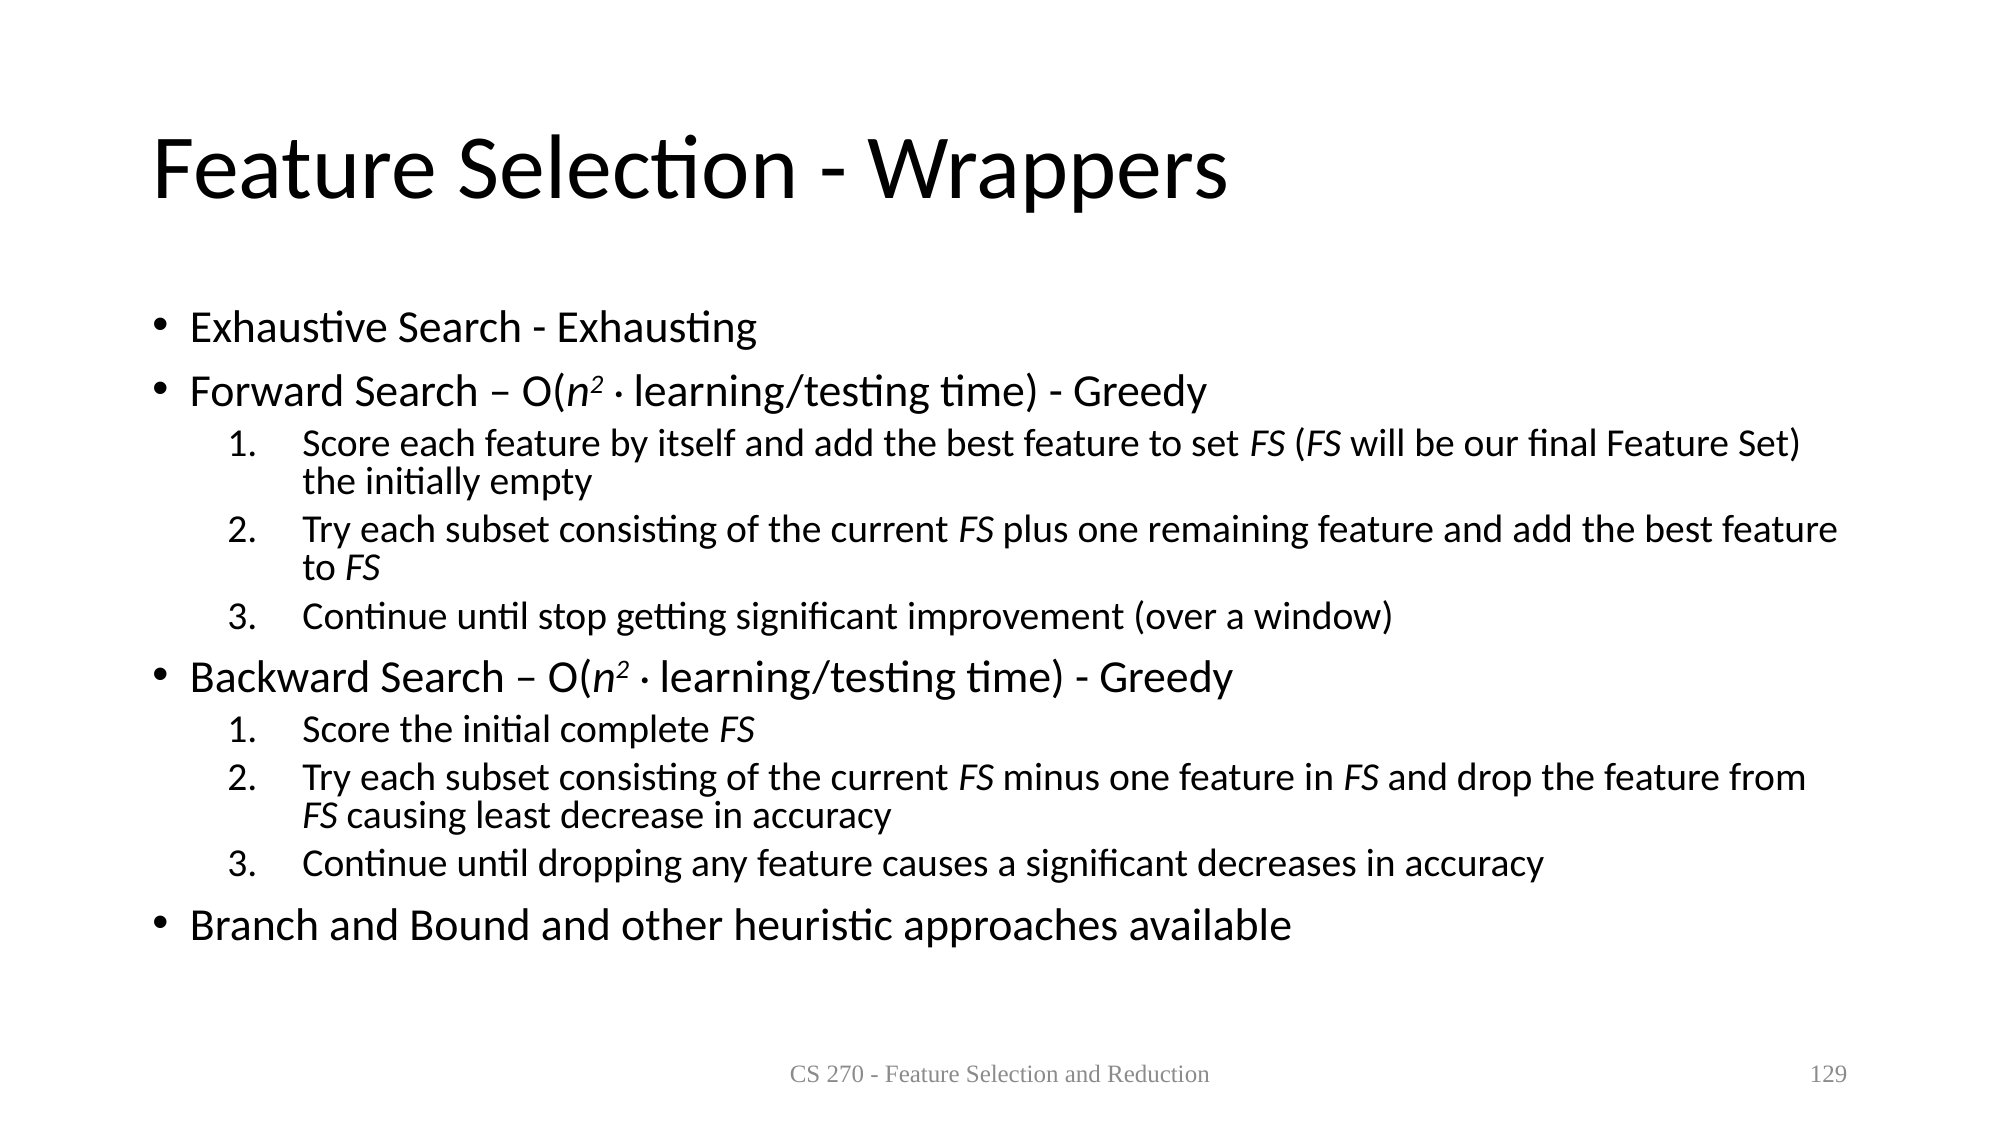

# Feature Selection - Wrappers
Exhaustive Search - Exhausting
Forward Search – O(n2 · learning/testing time) - Greedy
Score each feature by itself and add the best feature to set FS (FS will be our final Feature Set) the initially empty
Try each subset consisting of the current FS plus one remaining feature and add the best feature to FS
Continue until stop getting significant improvement (over a window)
Backward Search – O(n2 · learning/testing time) - Greedy
Score the initial complete FS
Try each subset consisting of the current FS minus one feature in FS and drop the feature from FS causing least decrease in accuracy
Continue until dropping any feature causes a significant decreases in accuracy
Branch and Bound and other heuristic approaches available
CS 270 - Feature Selection and Reduction
129